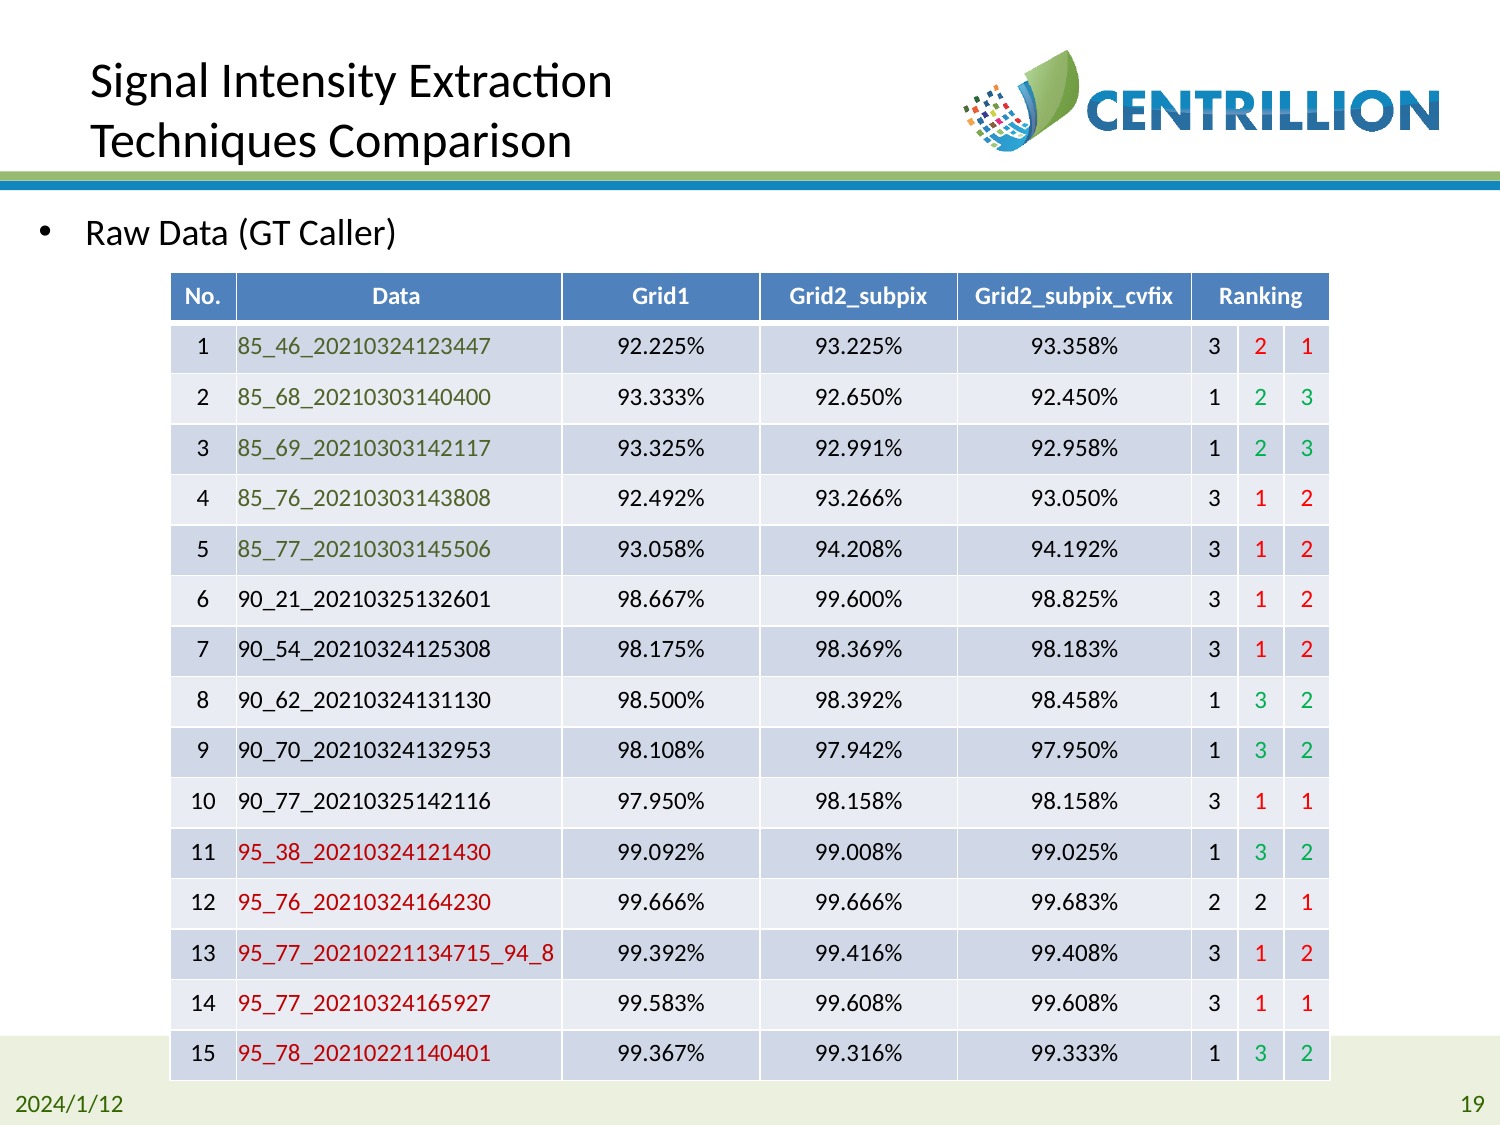

# Signal Intensity Extraction Techniques Comparison
Raw Data (GT Caller)
| No. | Data | Grid1 | Grid2\_subpix | Grid2\_subpix\_cvfix | Ranking |  |  |
| --- | --- | --- | --- | --- | --- | --- | --- |
| 1 | 85\_46\_20210324123447 | 92.225% | 93.225% | 93.358% | 3 | 2 | 1 |
| 2 | 85\_68\_20210303140400 | 93.333% | 92.650% | 92.450% | 1 | 2 | 3 |
| 3 | 85\_69\_20210303142117 | 93.325% | 92.991% | 92.958% | 1 | 2 | 3 |
| 4 | 85\_76\_20210303143808 | 92.492% | 93.266% | 93.050% | 3 | 1 | 2 |
| 5 | 85\_77\_20210303145506 | 93.058% | 94.208% | 94.192% | 3 | 1 | 2 |
| 6 | 90\_21\_20210325132601 | 98.667% | 99.600% | 98.825% | 3 | 1 | 2 |
| 7 | 90\_54\_20210324125308 | 98.175% | 98.369% | 98.183% | 3 | 1 | 2 |
| 8 | 90\_62\_20210324131130 | 98.500% | 98.392% | 98.458% | 1 | 3 | 2 |
| 9 | 90\_70\_20210324132953 | 98.108% | 97.942% | 97.950% | 1 | 3 | 2 |
| 10 | 90\_77\_20210325142116 | 97.950% | 98.158% | 98.158% | 3 | 1 | 1 |
| 11 | 95\_38\_20210324121430 | 99.092% | 99.008% | 99.025% | 1 | 3 | 2 |
| 12 | 95\_76\_20210324164230 | 99.666% | 99.666% | 99.683% | 2 | 2 | 1 |
| 13 | 95\_77\_20210221134715\_94\_8 | 99.392% | 99.416% | 99.408% | 3 | 1 | 2 |
| 14 | 95\_77\_20210324165927 | 99.583% | 99.608% | 99.608% | 3 | 1 | 1 |
| 15 | 95\_78\_20210221140401 | 99.367% | 99.316% | 99.333% | 1 | 3 | 2 |
2024/1/12
19